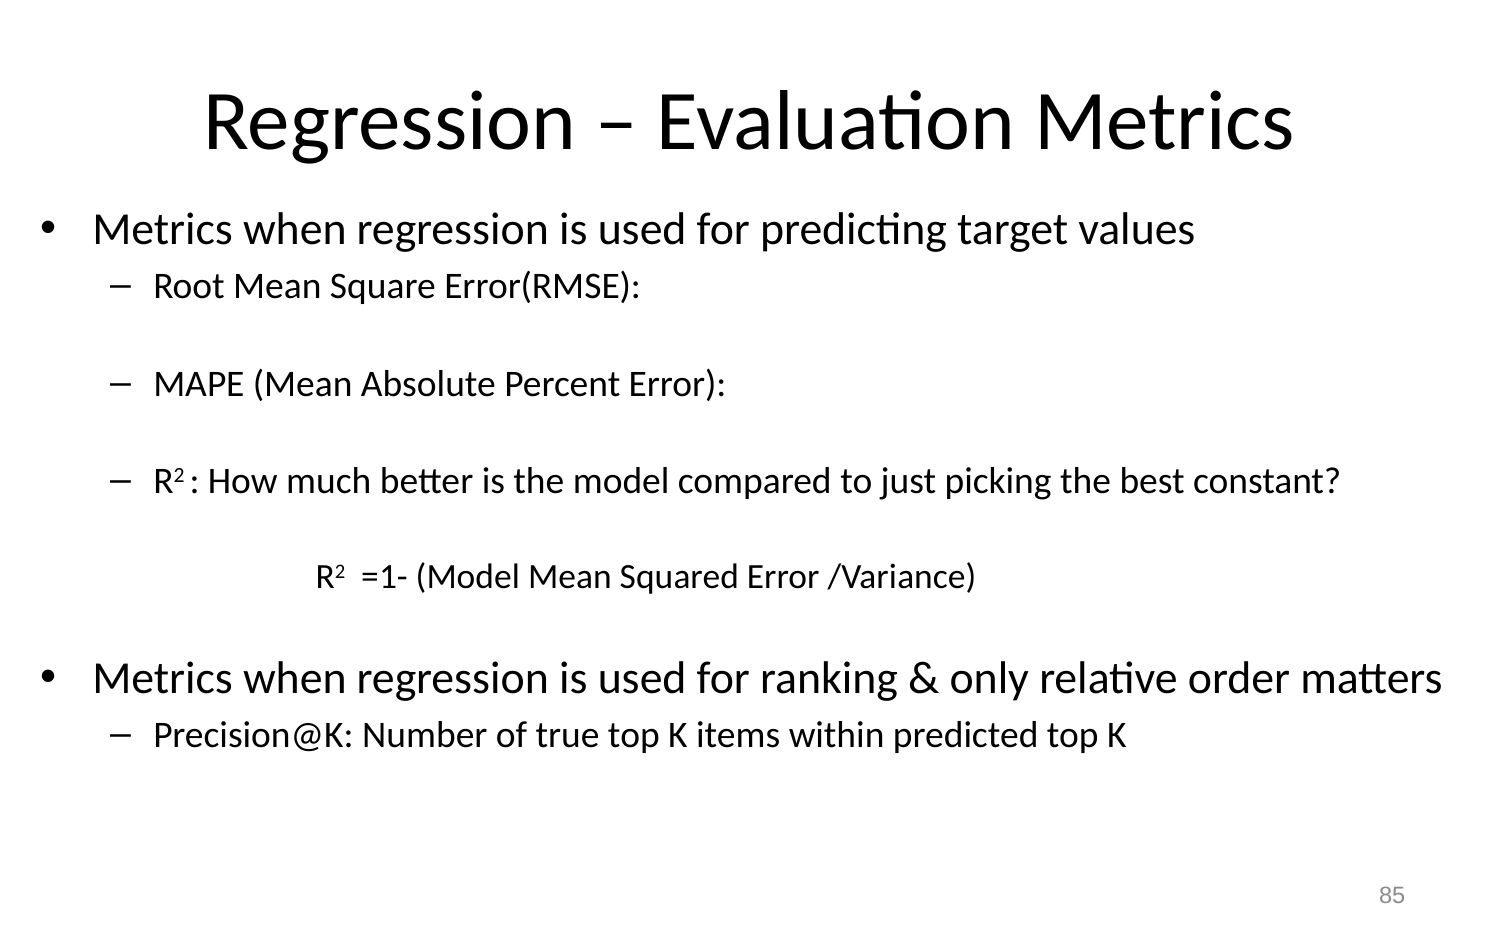

# Regression – Evaluation Metrics
Metrics when regression is used for predicting target values
Root Mean Square Error(RMSE):
MAPE (Mean Absolute Percent Error):
R2 : How much better is the model compared to just picking the best constant?
                 R2  =1- (Model Mean Squared Error /Variance)
Metrics when regression is used for ranking & only relative order matters
Precision@K: Number of true top K items within predicted top K

85